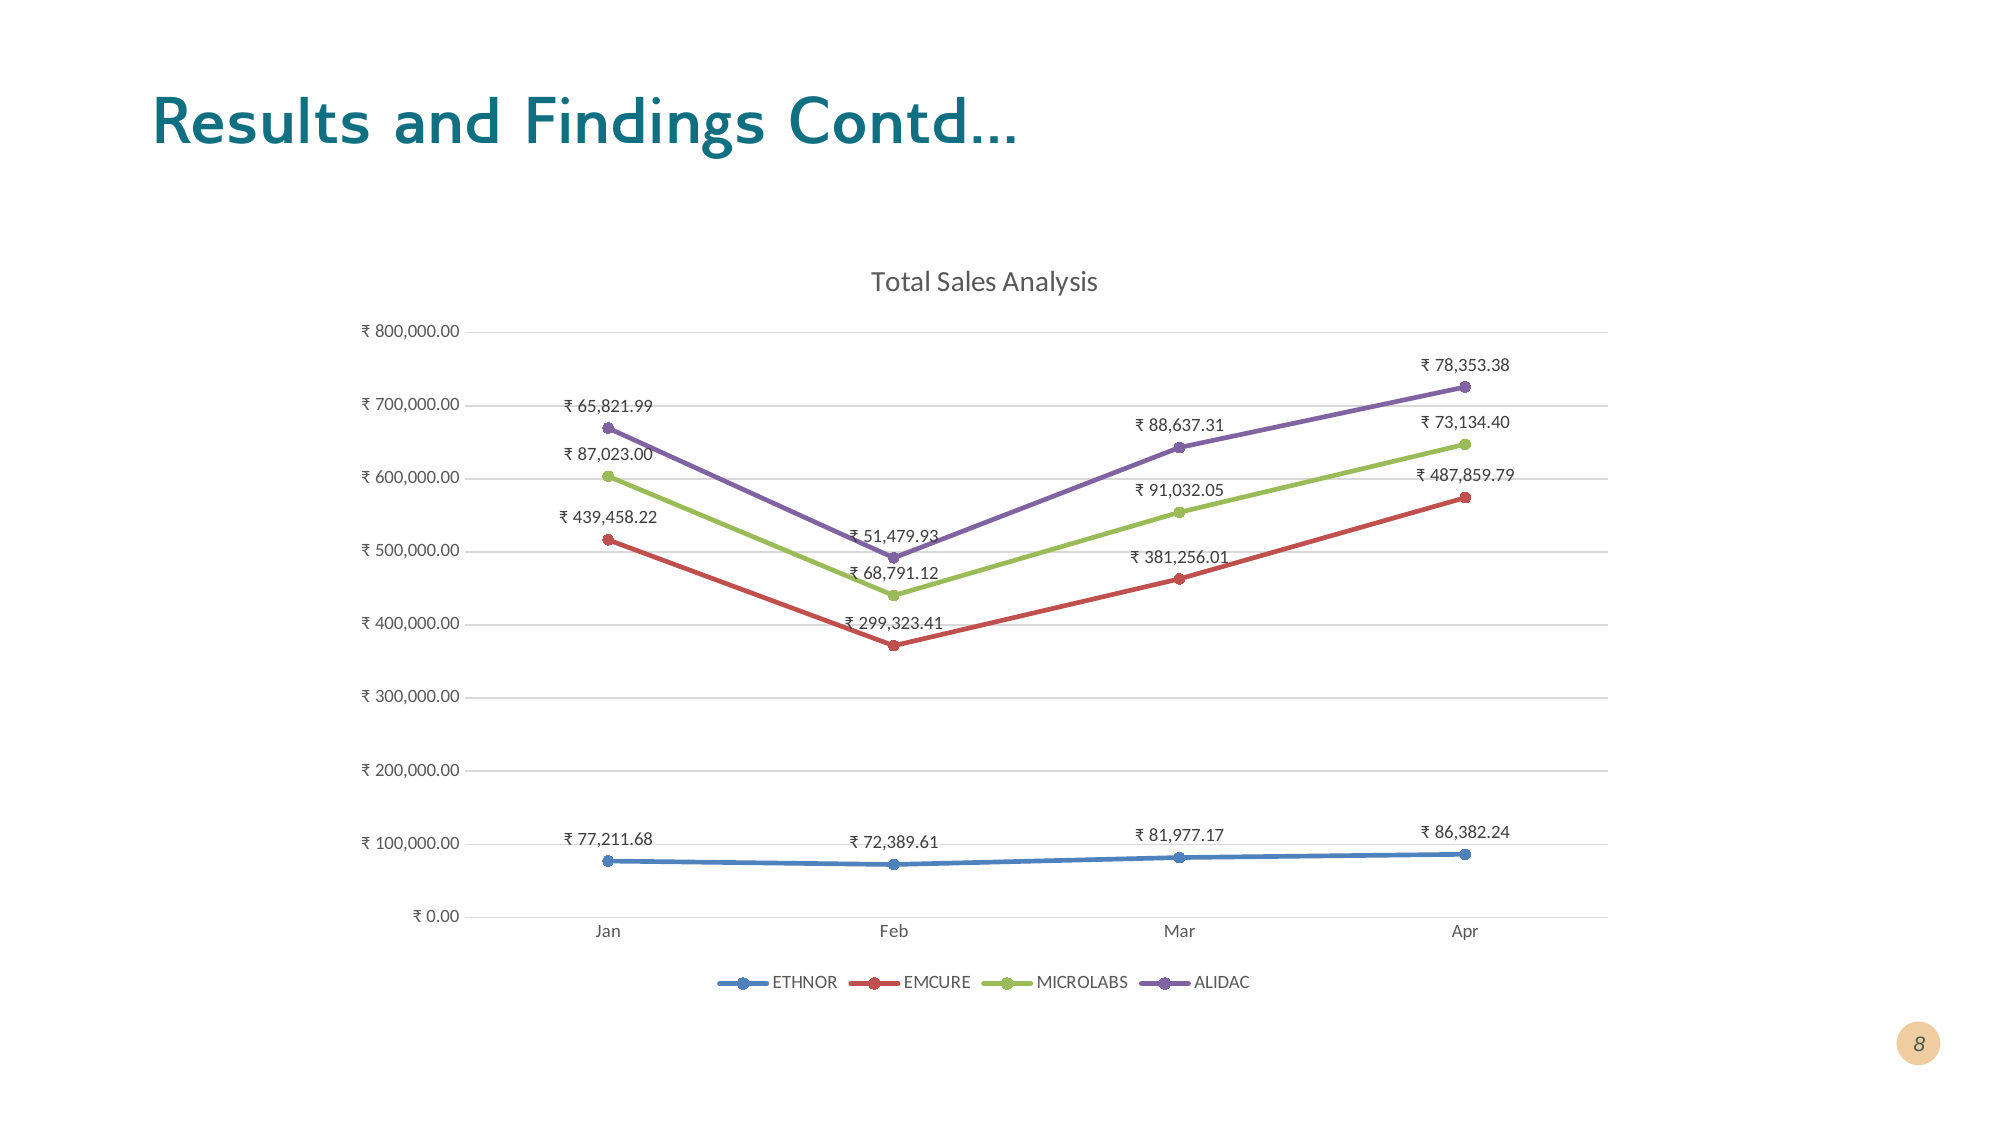

# Results and Findings Contd…

### Chart: Total Sales Analysis

| Category | ETHNOR | EMCURE | MICROLABS | ALIDAC |
|---|---|---|---|---|
| Jan | 77211.68 | 439458.22 | 87023.0 | 65821.99 |
| Feb | 72389.61 | 299323.41 | 68791.12 | 51479.93 |
| Mar | 81977.17 | 381256.01 | 91032.05 | 88637.31 |
| Apr | 86382.24 | 487859.79 | 73134.4 | 78353.38 |
8